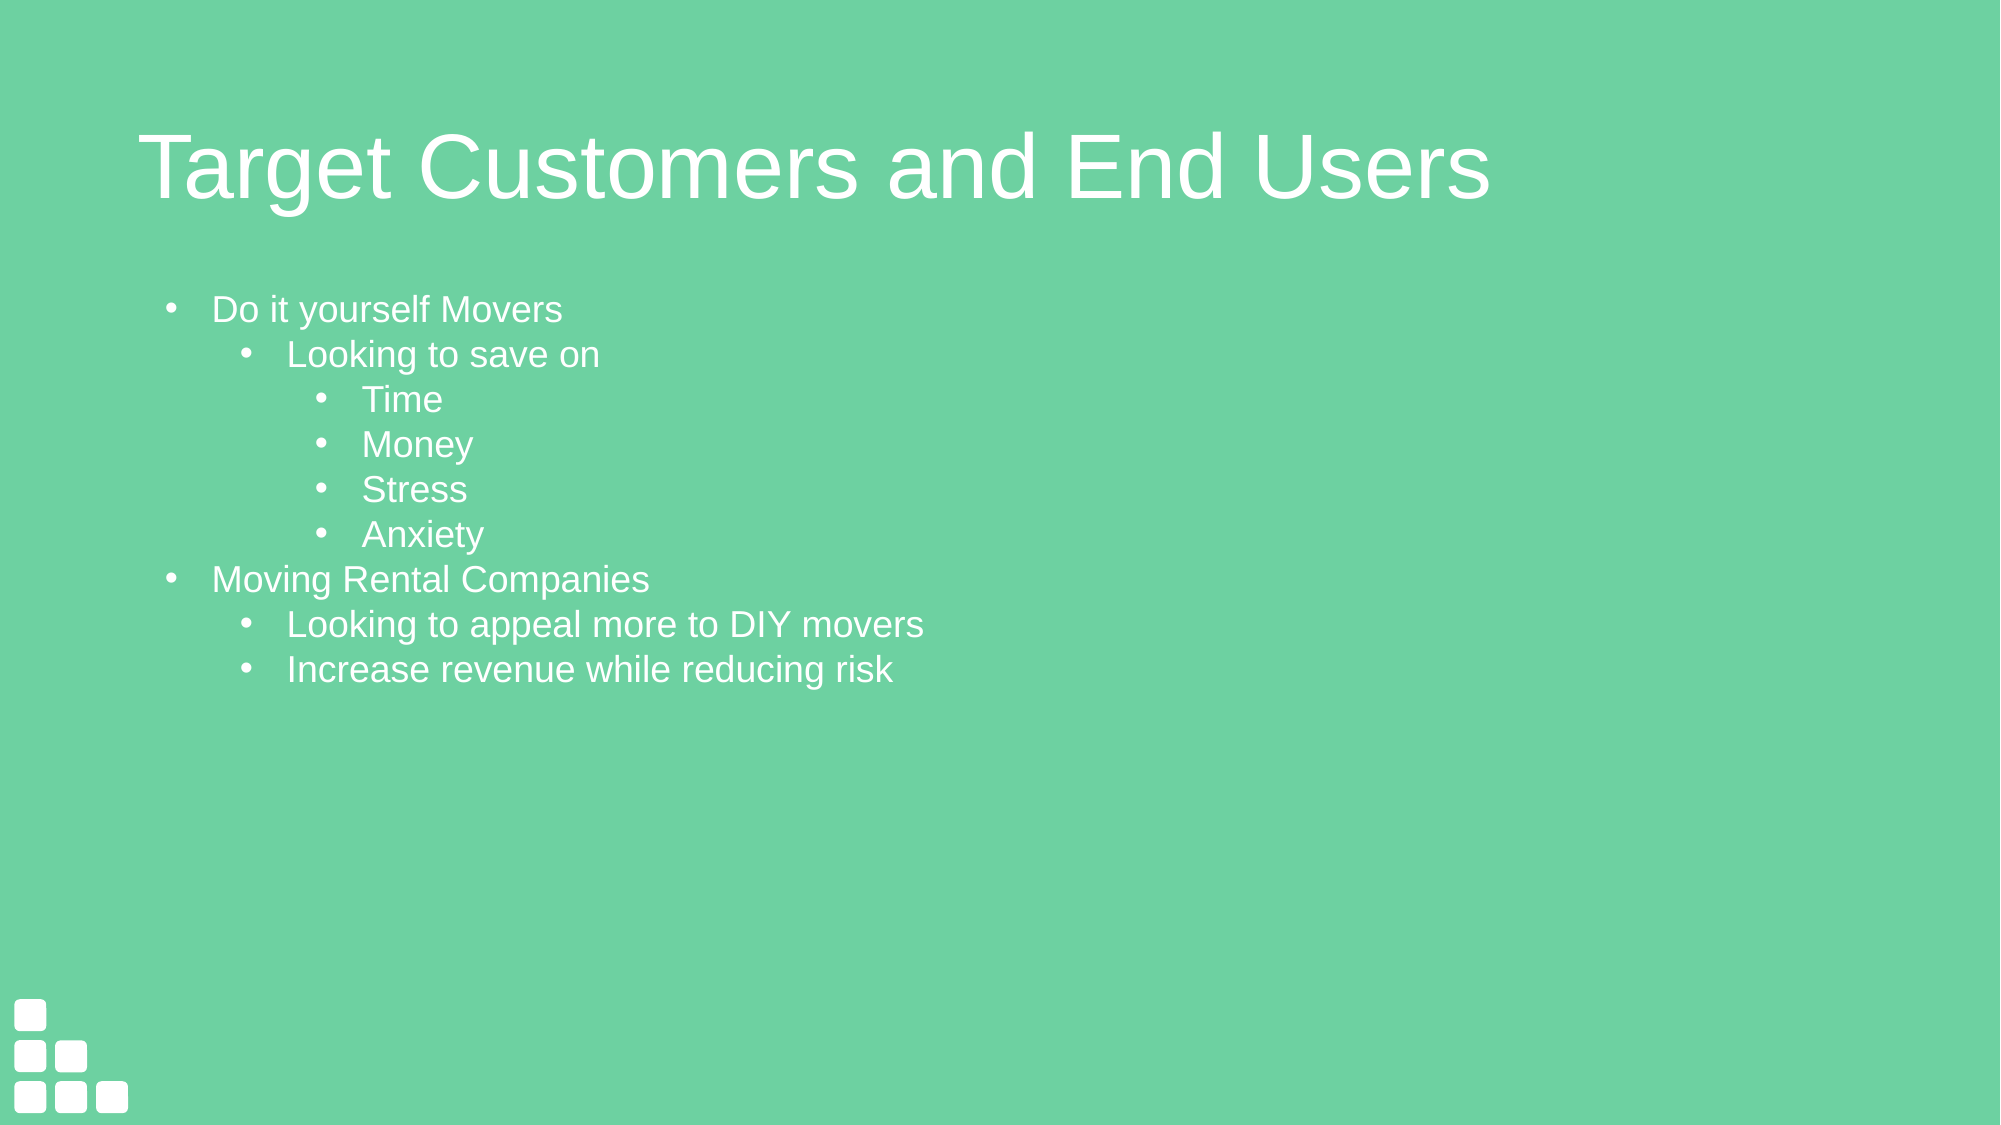

# Target Customers and End Users
Do it yourself Movers
Looking to save on
Time
Money
Stress
Anxiety
Moving Rental Companies
Looking to appeal more to DIY movers
Increase revenue while reducing risk